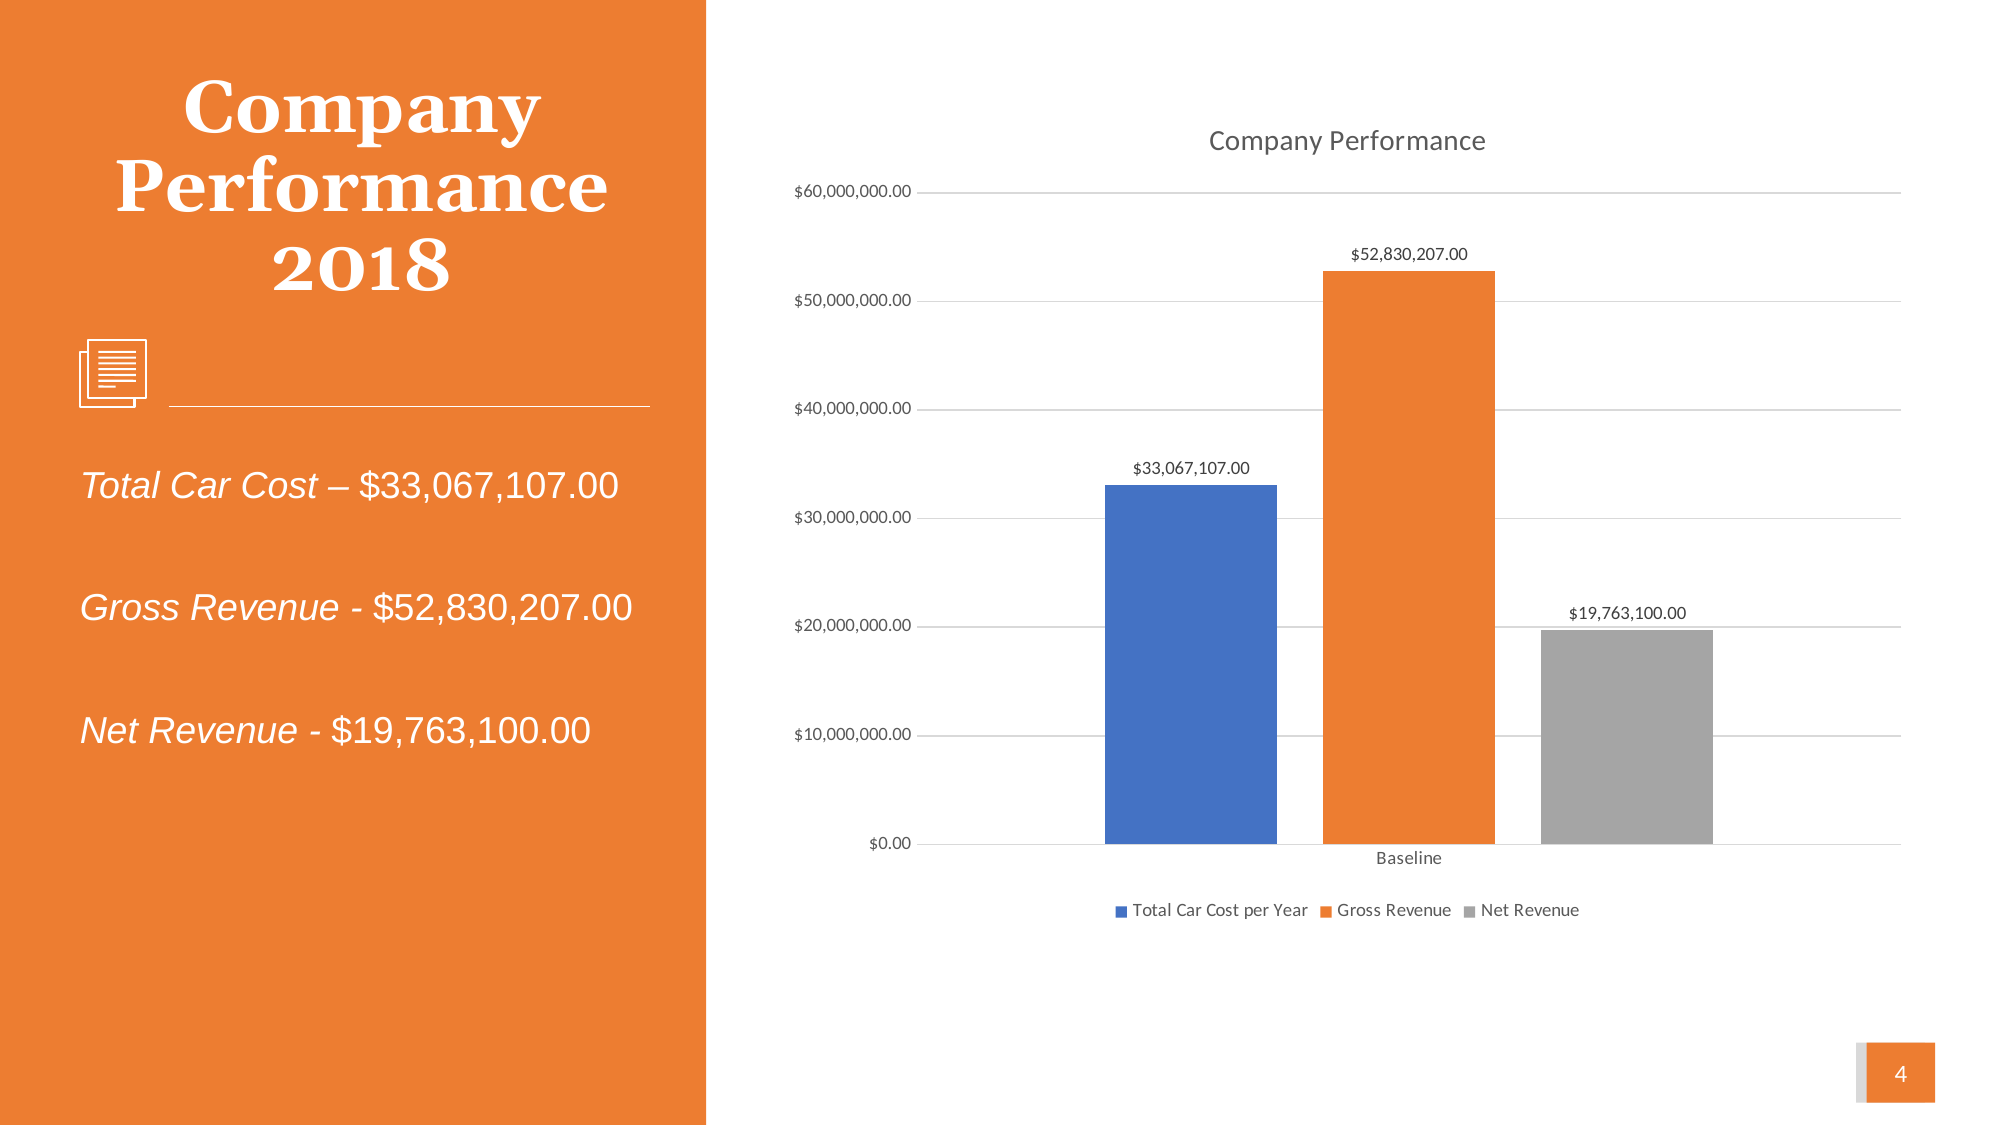

# Company Performance 2018

### Chart: Company Performance

| Category | Total Car Cost per Year | Gross Revenue | Net Revenue |
|---|---|---|---|
| Baseline | 33067106.999999877 | 52830207.0 | 19763100.0000001 |

Total Car Cost – $33,067,107.00

Gross Revenue - $52,830,207.00

Net Revenue - $19,763,100.00
4